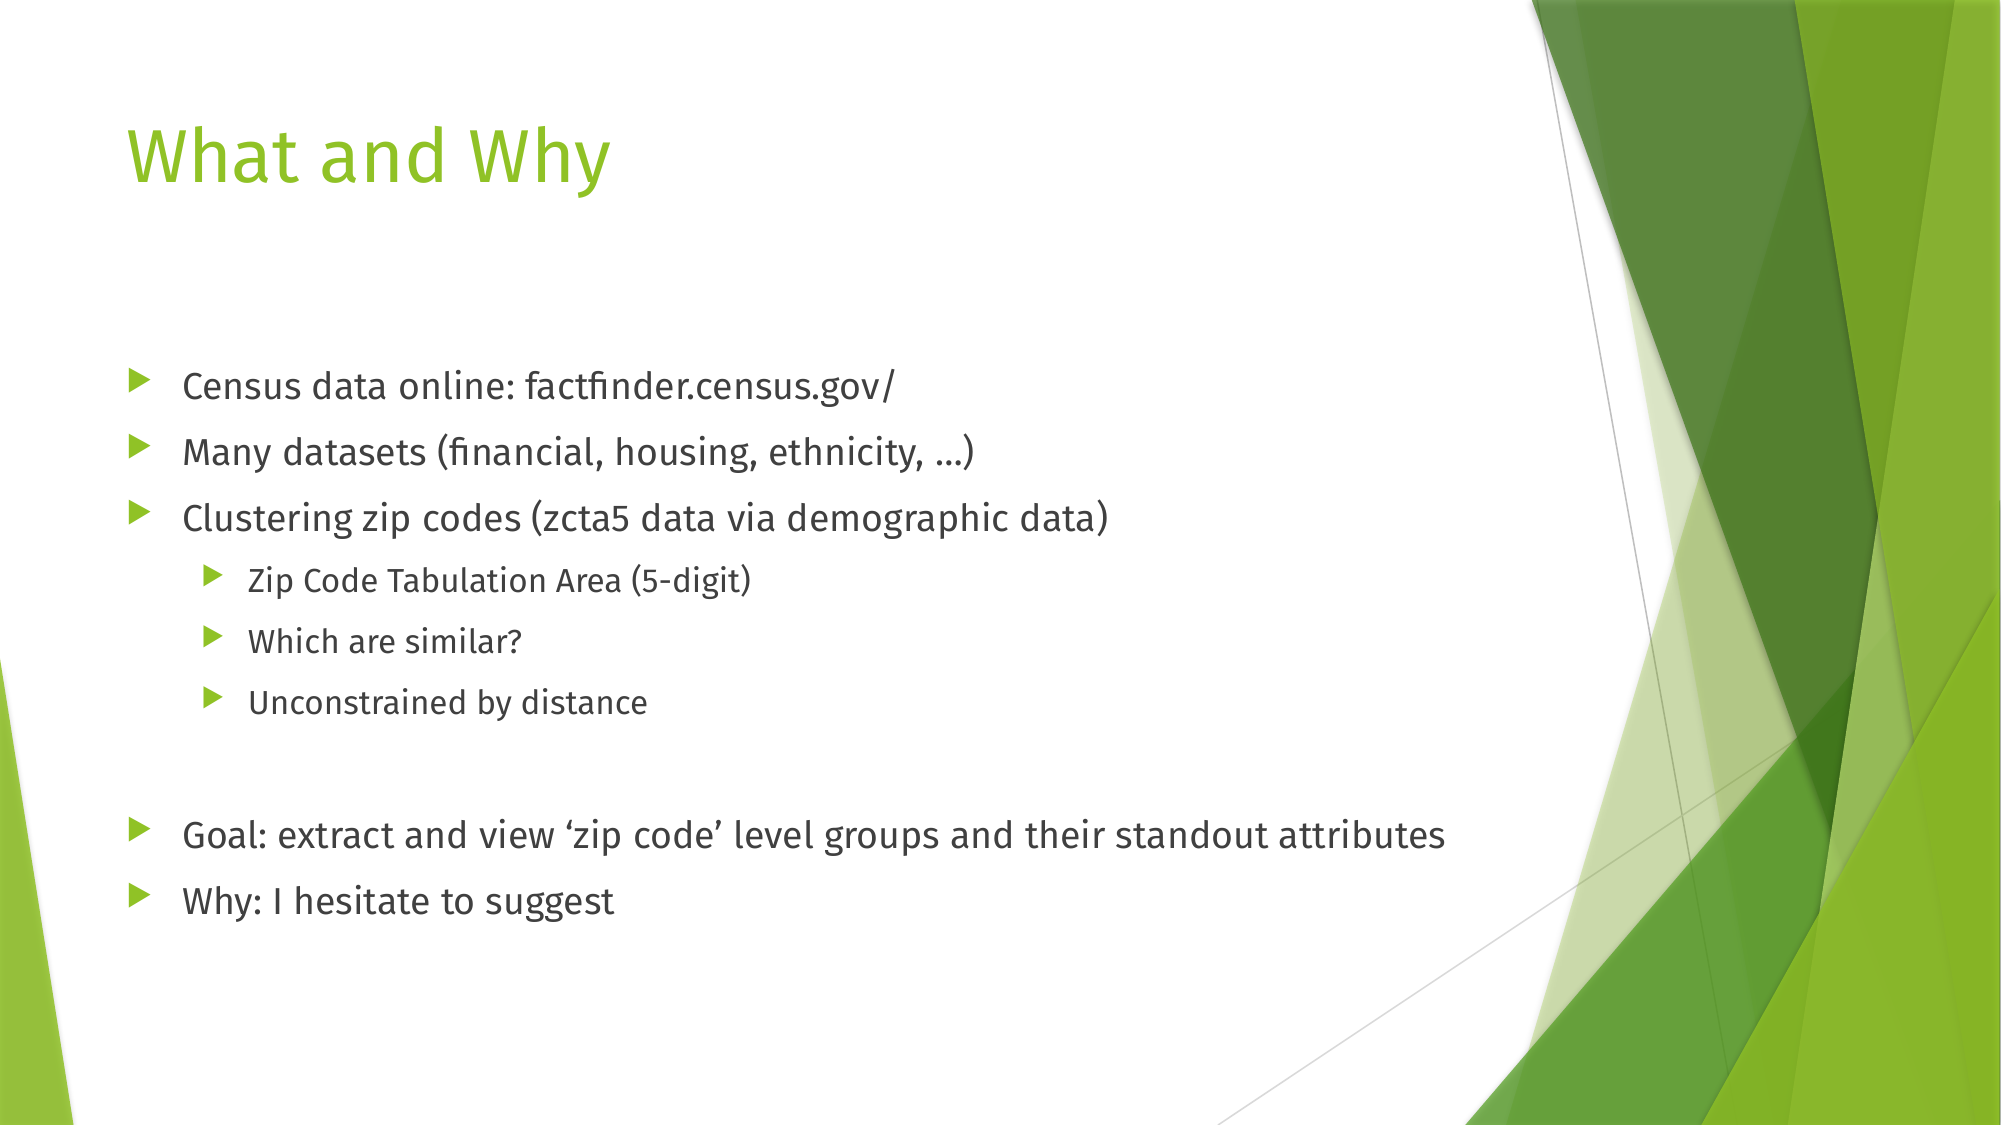

# What and Why
Census data online: factfinder.census.gov/
Many datasets (financial, housing, ethnicity, …)
Clustering zip codes (zcta5 data via demographic data)
Zip Code Tabulation Area (5-digit)
Which are similar?
Unconstrained by distance

Goal: extract and view ‘zip code’ level groups and their standout attributes
Why: I hesitate to suggest